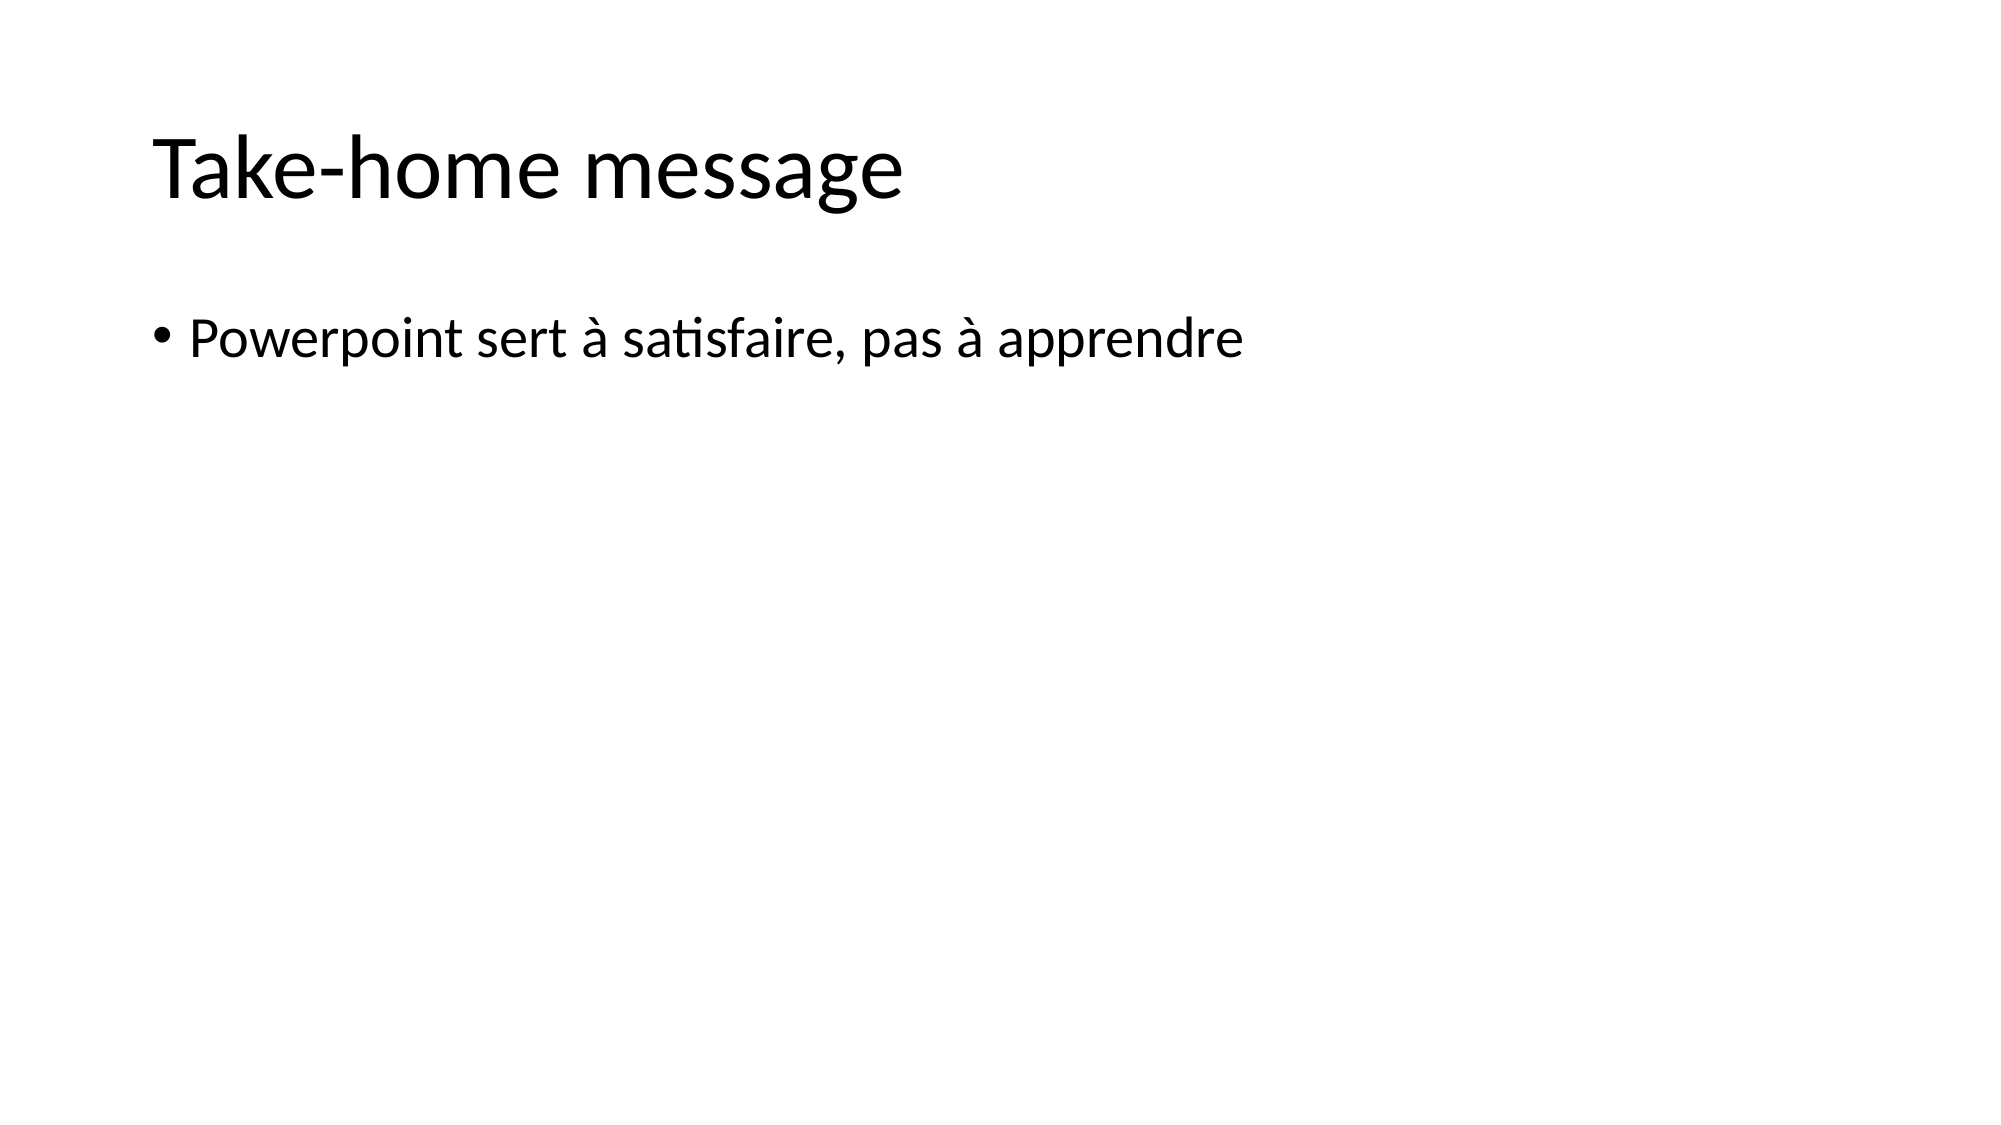

# Take-home message
Powerpoint sert à satisfaire, pas à apprendre